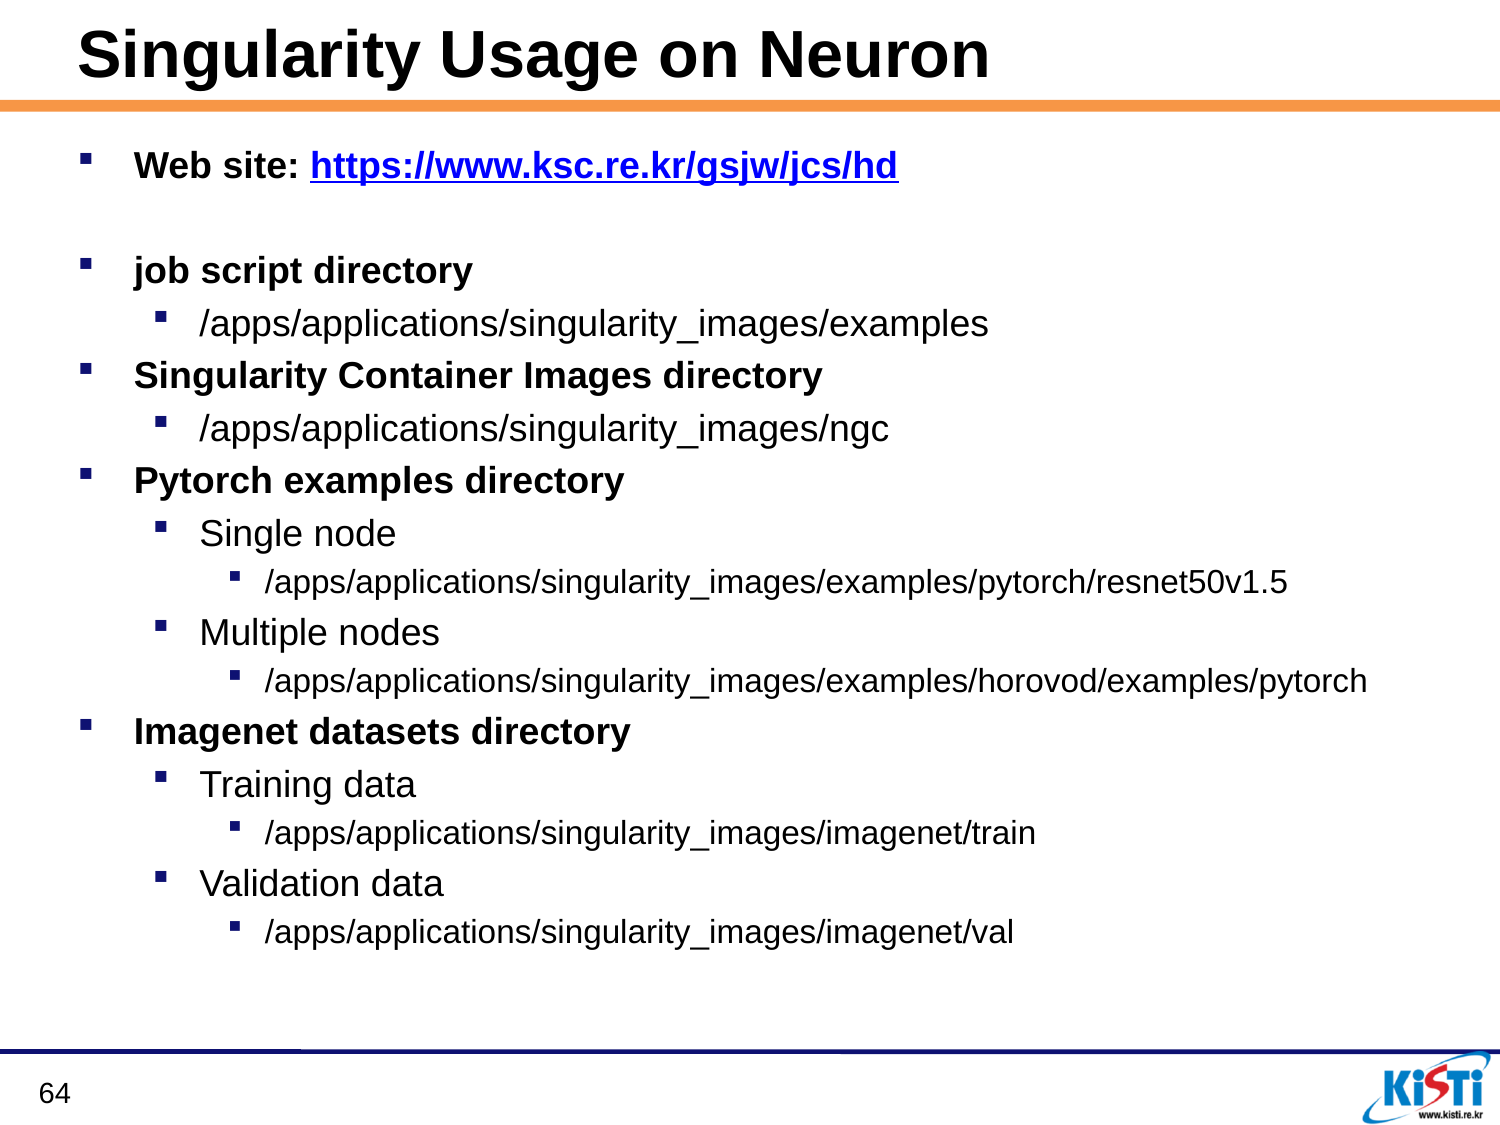

# Singularity Usage on Neuron
Web site: https://www.ksc.re.kr/gsjw/jcs/hd

job script directory
/apps/applications/singularity_images/examples
Singularity Container Images directory
/apps/applications/singularity_images/ngc
Pytorch examples directory
Single node
/apps/applications/singularity_images/examples/pytorch/resnet50v1.5
Multiple nodes
/apps/applications/singularity_images/examples/horovod/examples/pytorch
Imagenet datasets directory
Training data
/apps/applications/singularity_images/imagenet/train
Validation data
/apps/applications/singularity_images/imagenet/val

64